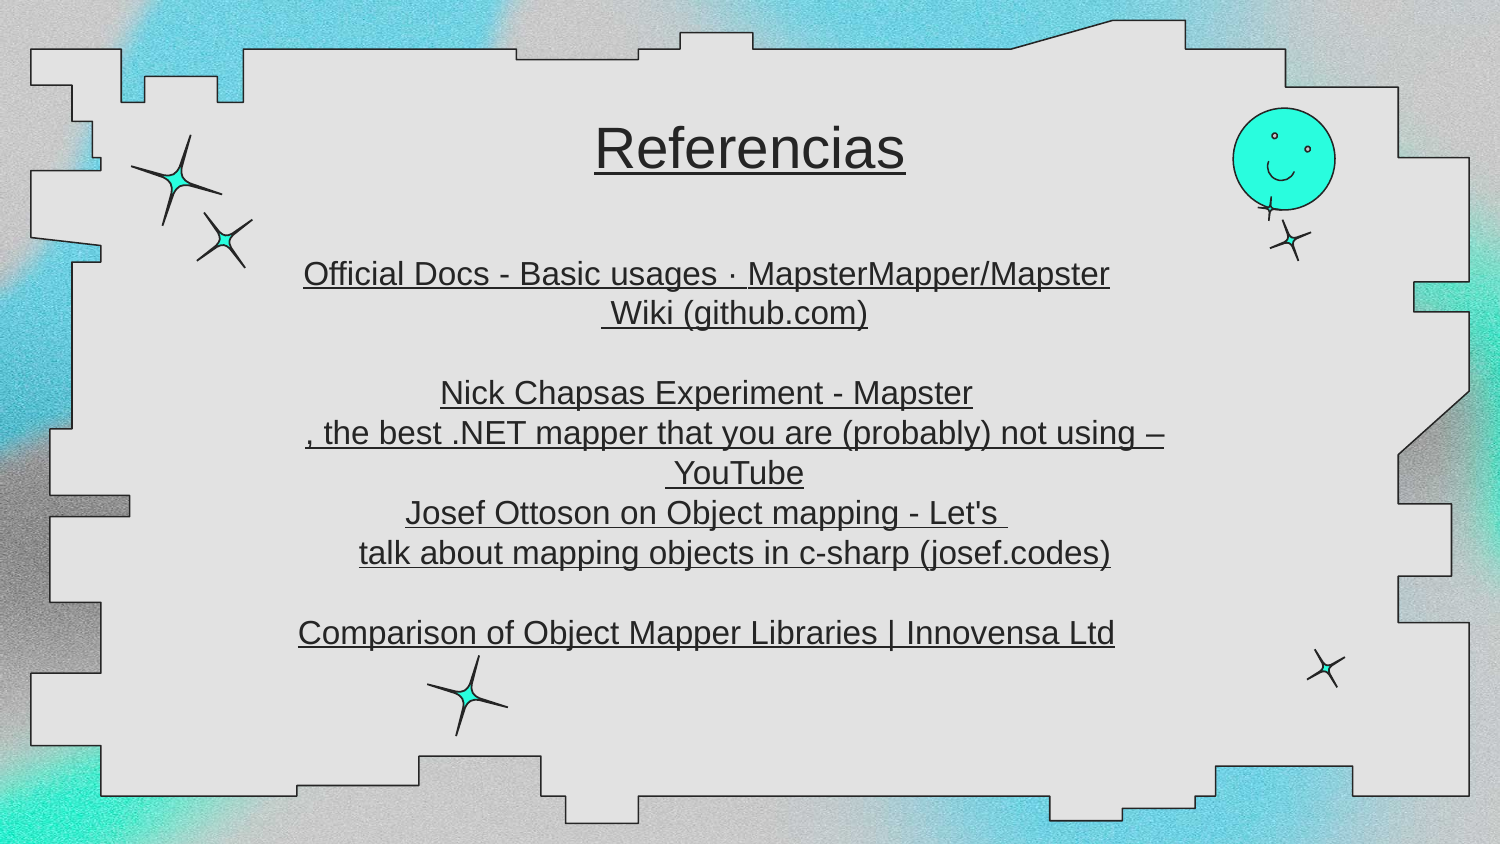

Referencias

Official Docs - Basic usages · MapsterMapper/Mapster Wiki (github.com)

Nick Chapsas Experiment - Mapster, the best .NET mapper that you are (probably) not using – YouTube
Josef Ottoson on Object mapping - Let's talk about mapping objects in c-sharp (josef.codes)

Comparison of Object Mapper Libraries | Innovensa Ltd